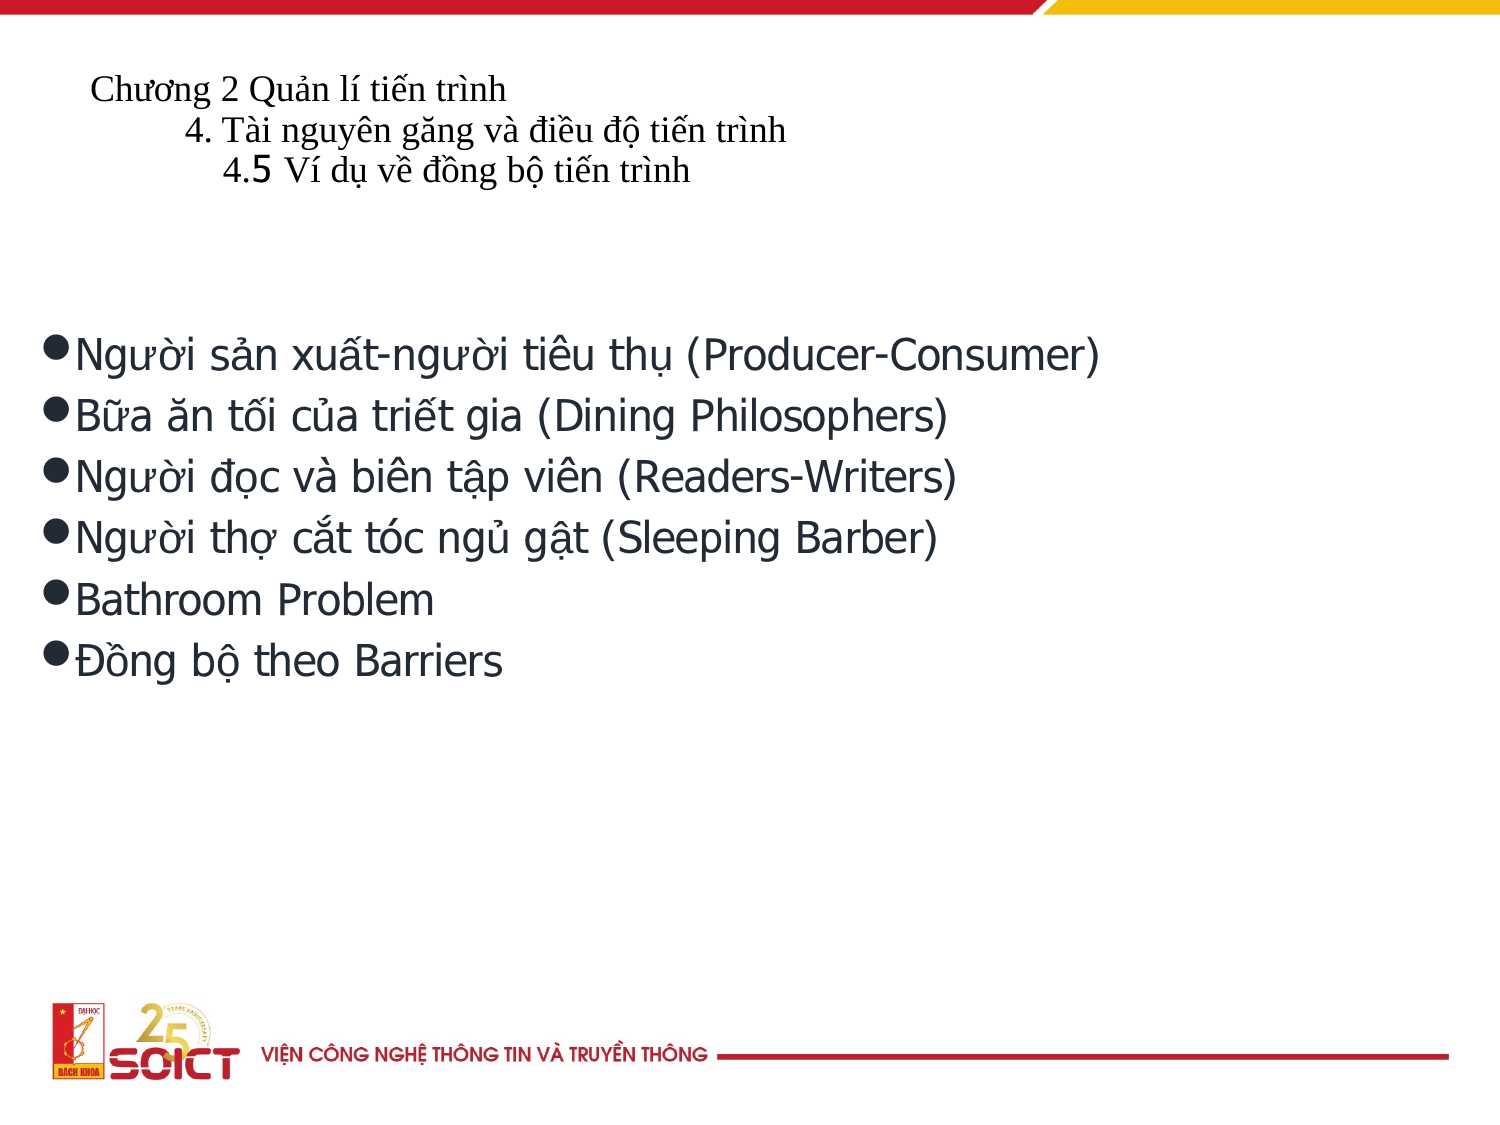

# Chương 2 Quản lí tiến trình 4. Tài nguyên găng và điều độ tiến trình 4.5 Ví dụ về đồng bộ tiến trình
Người sản xuất-người tiêu thụ (Producer-Consumer)
Bữa ăn tối của triết gia (Dining Philosophers)
Người đọc và biên tập viên (Readers-Writers)
Người thợ cắt tóc ngủ gật (Sleeping Barber)
Bathroom Problem
Đồng bộ theo Barriers